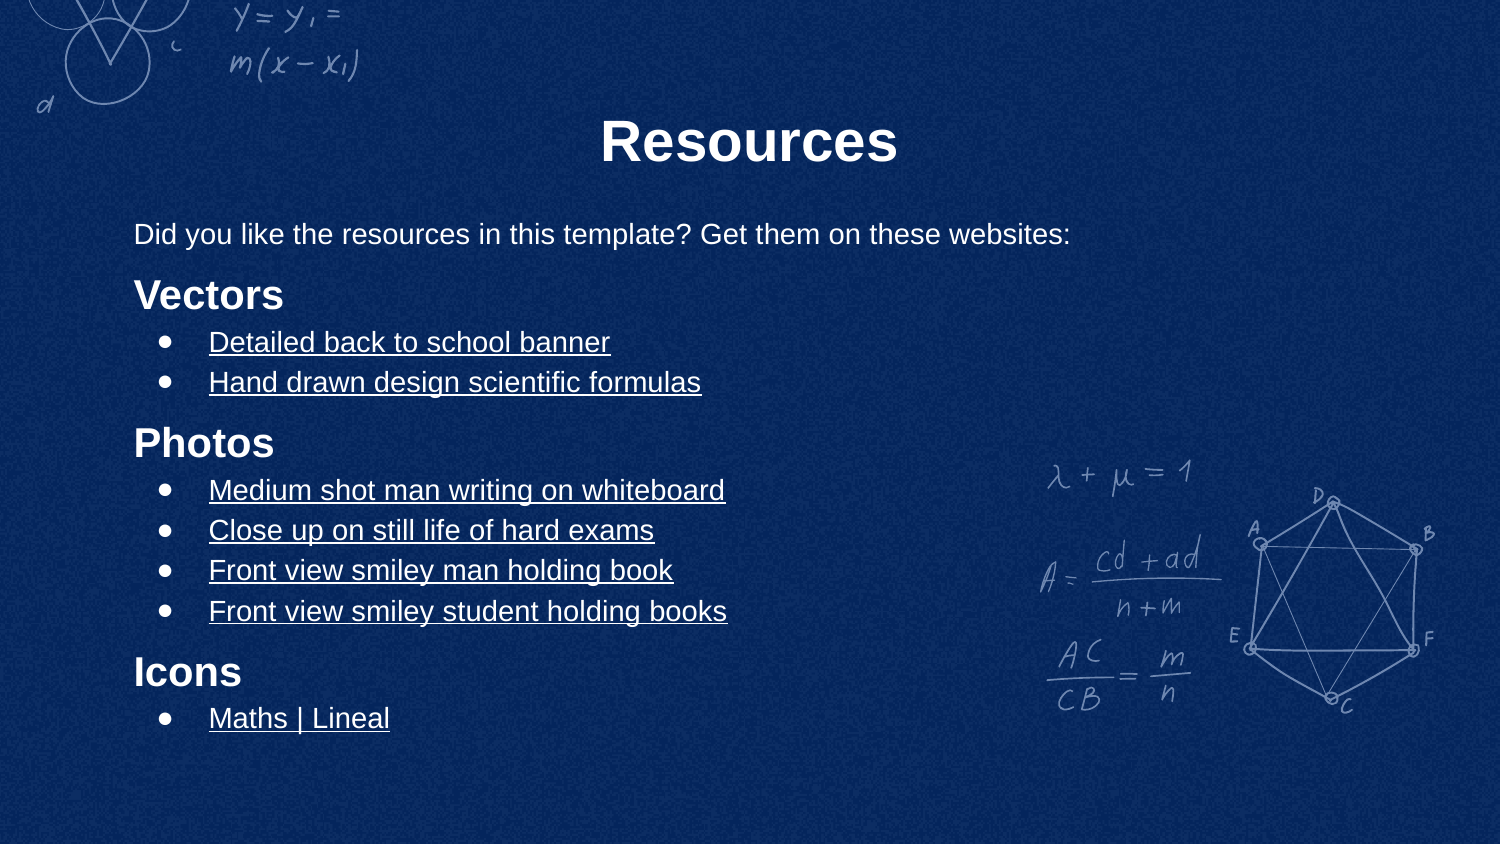

# Resources
Did you like the resources in this template? Get them on these websites:
Vectors
Detailed back to school banner
Hand drawn design scientific formulas
Photos
Medium shot man writing on whiteboard
Close up on still life of hard exams
Front view smiley man holding book
Front view smiley student holding books
Icons
Maths | Lineal